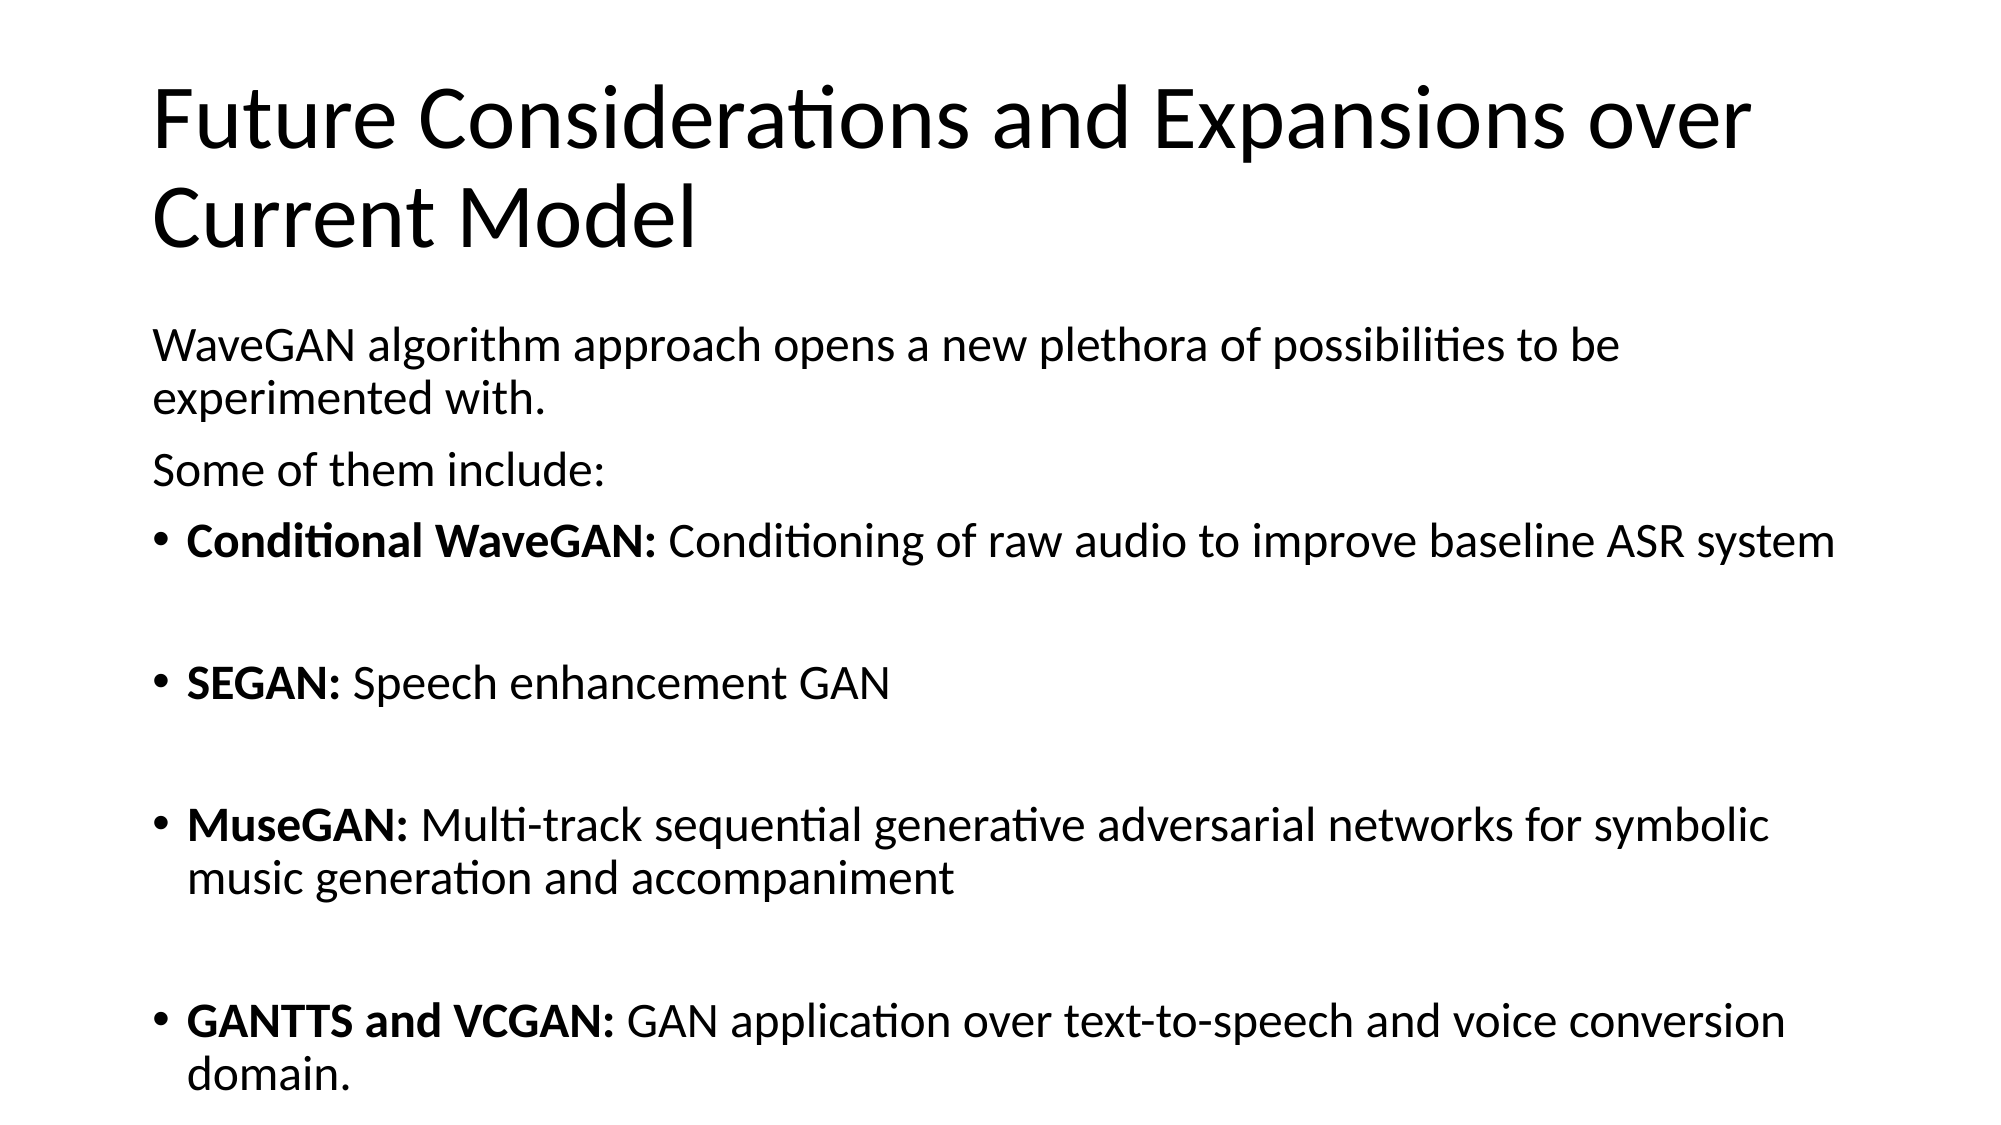

# Future Considerations and Expansions over Current Model
WaveGAN algorithm approach opens a new plethora of possibilities to be experimented with.
Some of them include:
Conditional WaveGAN: Conditioning of raw audio to improve baseline ASR system

SEGAN: Speech enhancement GAN

MuseGAN: Multi-track sequential generative adversarial networks for symbolic music generation and accompaniment

GANTTS and VCGAN: GAN application over text-to-speech and voice conversion domain.